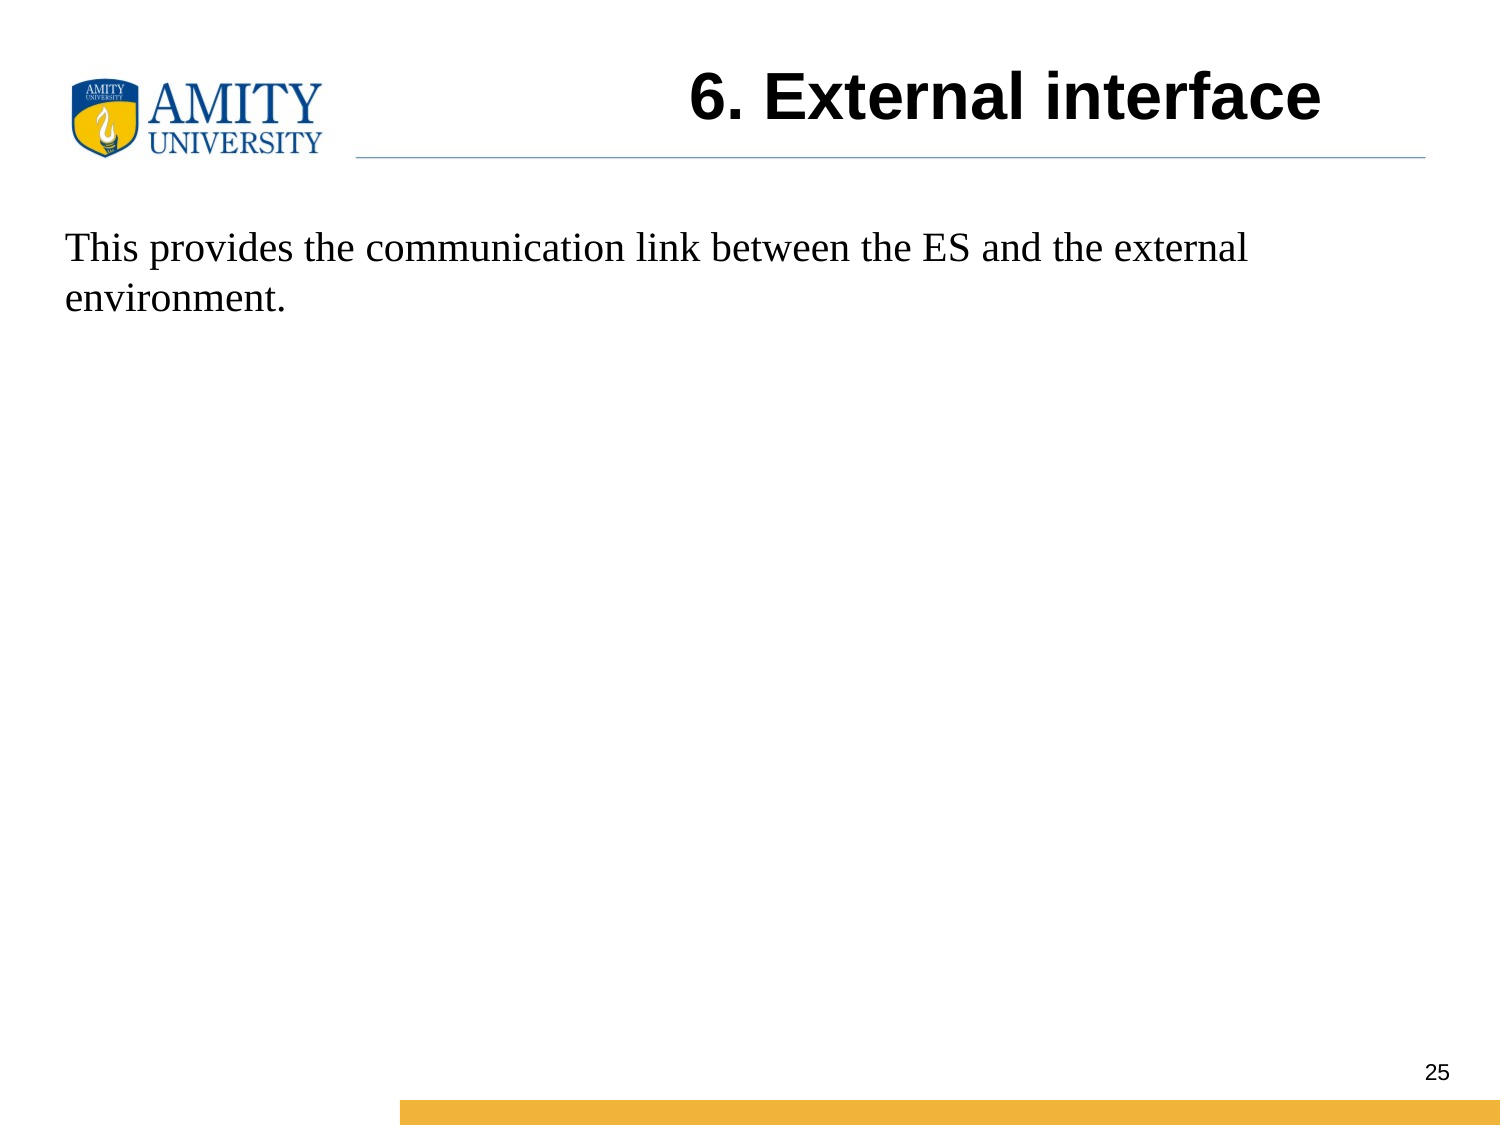

# 6. External interface
This provides the communication link between the ES and the external environment.
25